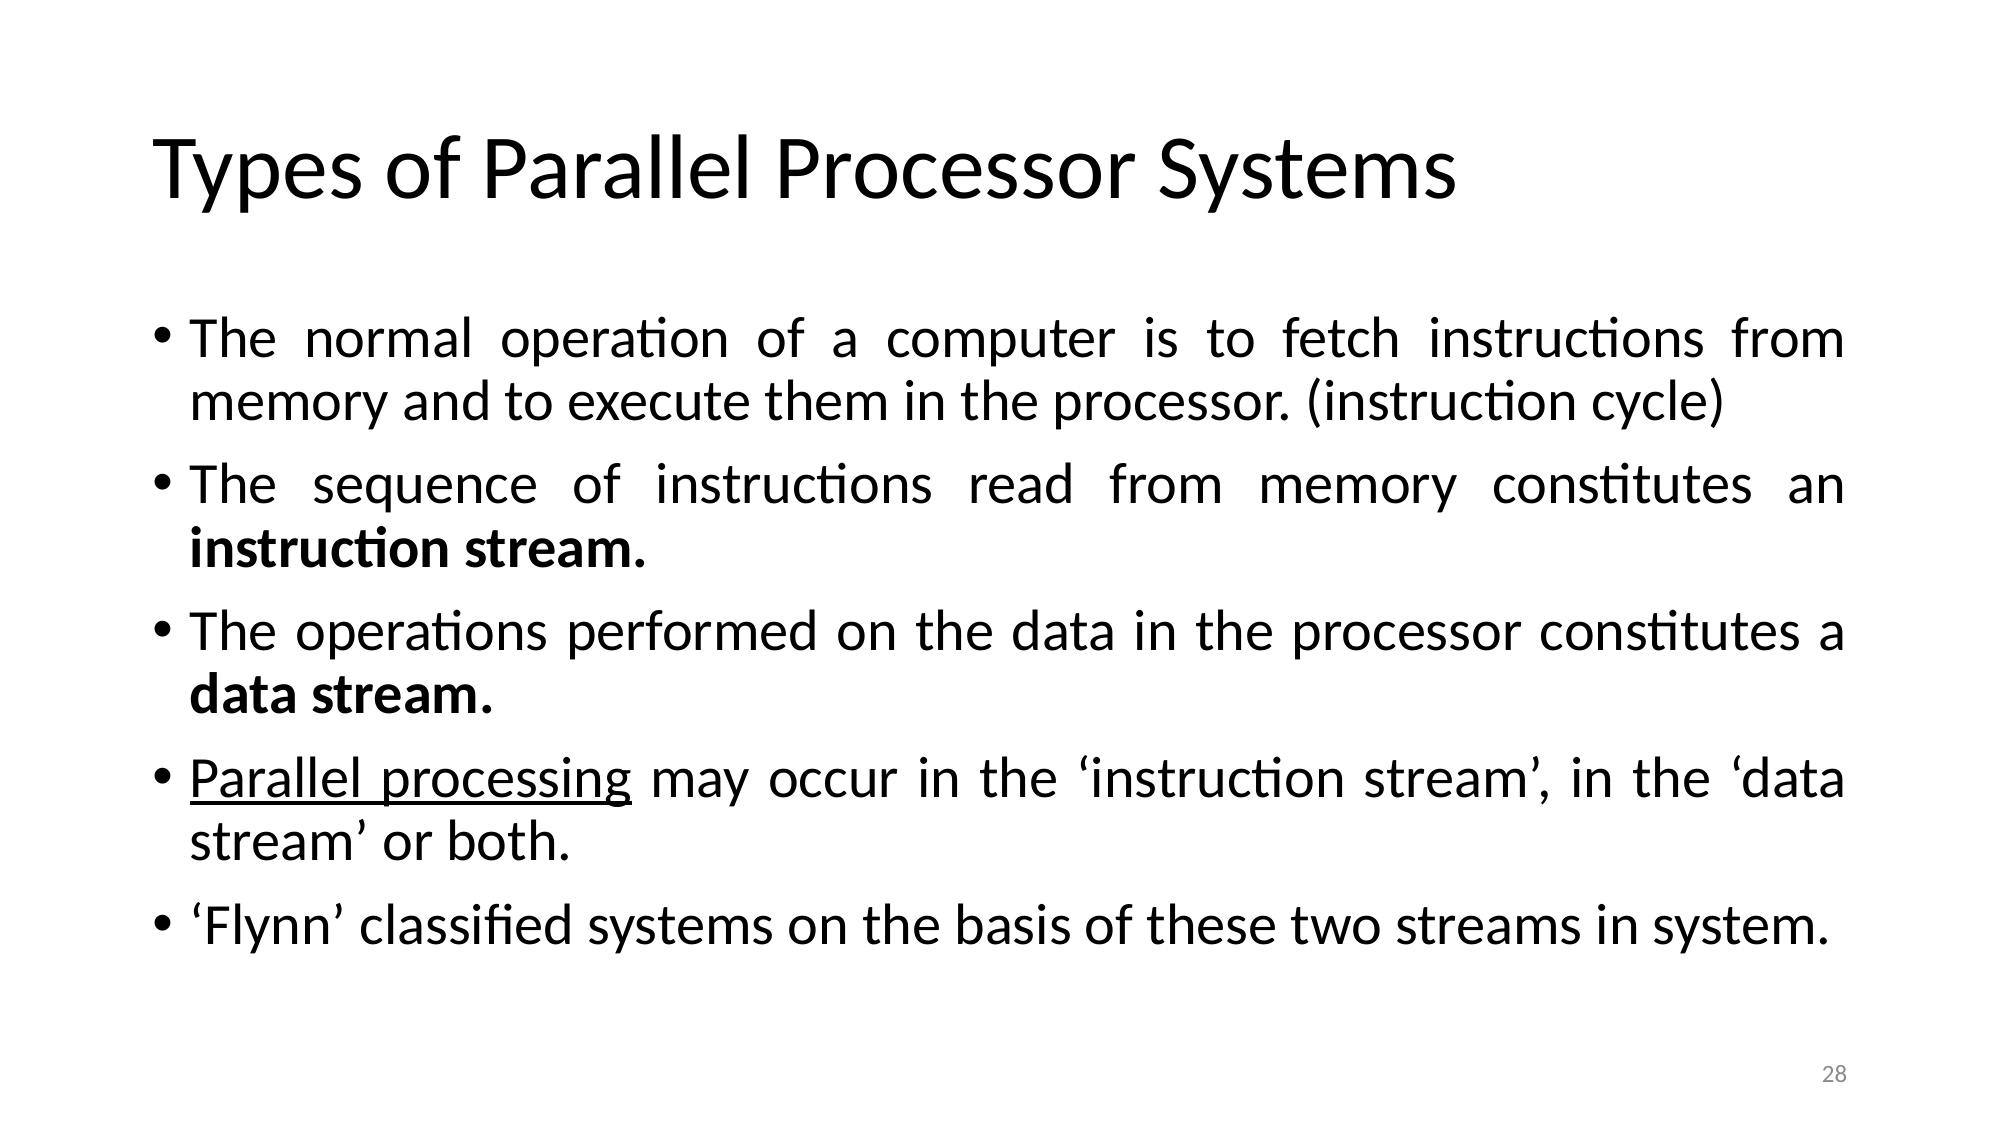

# Types of Parallel Processor Systems
The normal operation of a computer is to fetch instructions from memory and to execute them in the processor. (instruction cycle)
The sequence of instructions read from memory constitutes an instruction stream.
The operations performed on the data in the processor constitutes a data stream.
Parallel processing may occur in the ‘instruction stream’, in the ‘data stream’ or both.
‘Flynn’ classified systems on the basis of these two streams in system.
28